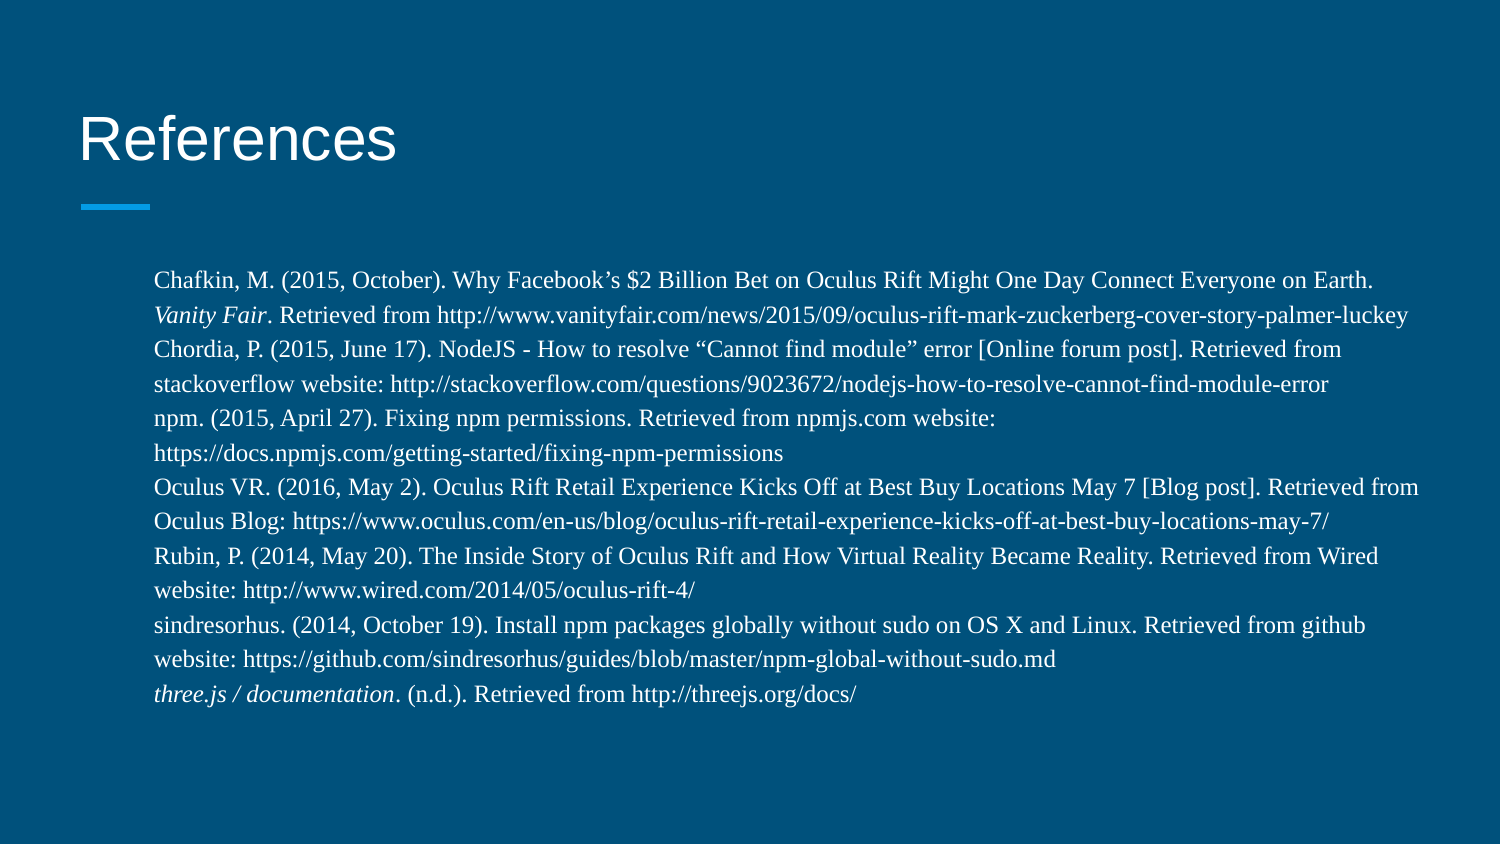

# References
Chafkin, M. (2015, October). Why Facebook’s $2 Billion Bet on Oculus Rift Might One Day Connect Everyone on Earth. Vanity Fair. Retrieved from http://www.vanityfair.com/news/2015/09/oculus-rift-mark-zuckerberg-cover-story-palmer-luckey
Chordia, P. (2015, June 17). NodeJS - How to resolve “Cannot find module” error [Online forum post]. Retrieved from stackoverflow website: http://stackoverflow.com/questions/9023672/nodejs-how-to-resolve-cannot-find-module-error
npm. (2015, April 27). Fixing npm permissions. Retrieved from npmjs.com website: https://docs.npmjs.com/getting-started/fixing-npm-permissions
Oculus VR. (2016, May 2). Oculus Rift Retail Experience Kicks Off at Best Buy Locations May 7 [Blog post]. Retrieved from Oculus Blog: https://www.oculus.com/en-us/blog/oculus-rift-retail-experience-kicks-off-at-best-buy-locations-may-7/
Rubin, P. (2014, May 20). The Inside Story of Oculus Rift and How Virtual Reality Became Reality. Retrieved from Wired website: http://www.wired.com/2014/05/oculus-rift-4/
sindresorhus. (2014, October 19). Install npm packages globally without sudo on OS X and Linux. Retrieved from github website: https://github.com/sindresorhus/guides/blob/master/npm-global-without-sudo.md
three.js / documentation. (n.d.). Retrieved from http://threejs.org/docs/